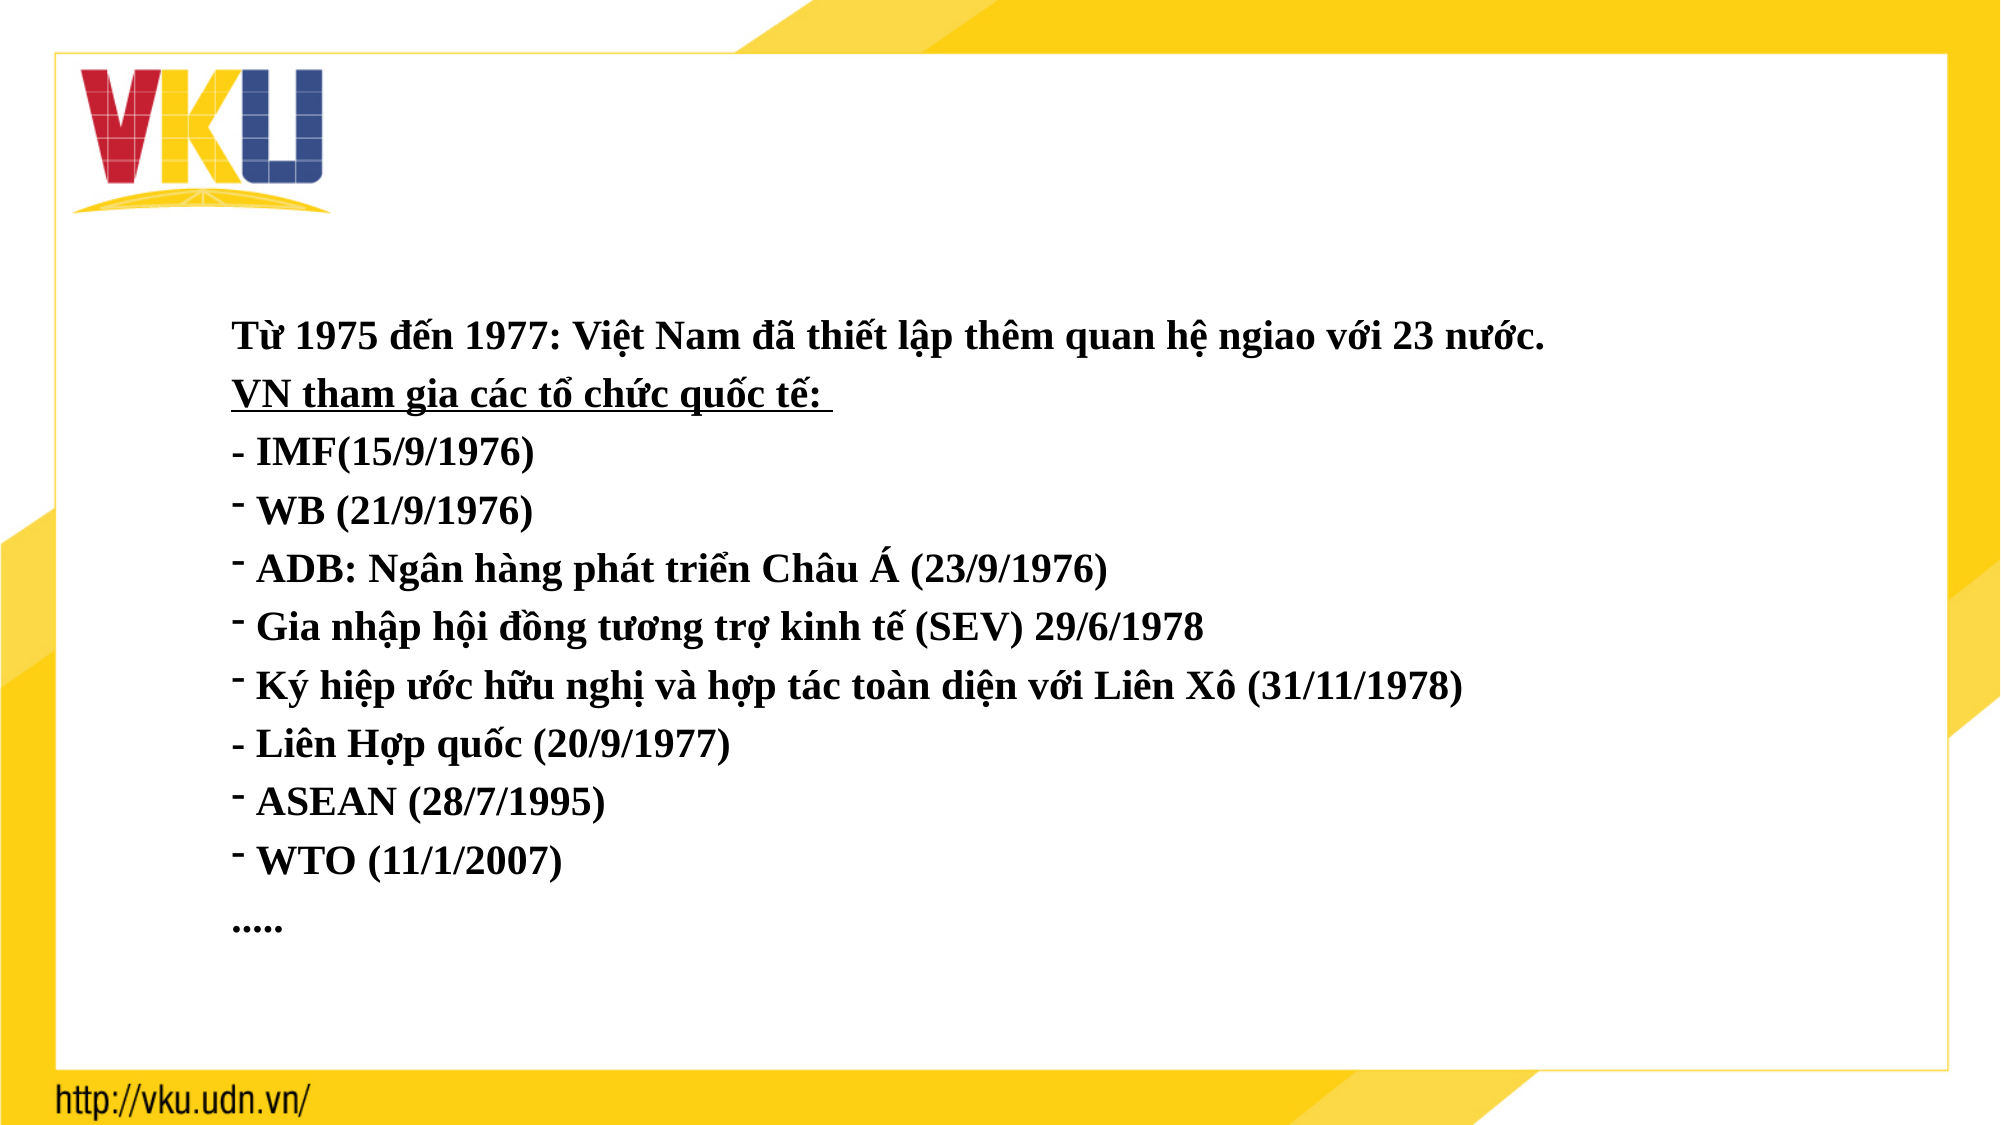

Từ 1975 đến 1977: Việt Nam đã thiết lập thêm quan hệ ngiao với 23 nước.
VN tham gia các tổ chức quốc tế:
- IMF(15/9/1976)
 WB (21/9/1976)
 ADB: Ngân hàng phát triển Châu Á (23/9/1976)
 Gia nhập hội đồng tương trợ kinh tế (SEV) 29/6/1978
 Ký hiệp ước hữu nghị và hợp tác toàn diện với Liên Xô (31/11/1978)
- Liên Hợp quốc (20/9/1977)
 ASEAN (28/7/1995)
 WTO (11/1/2007)
.....